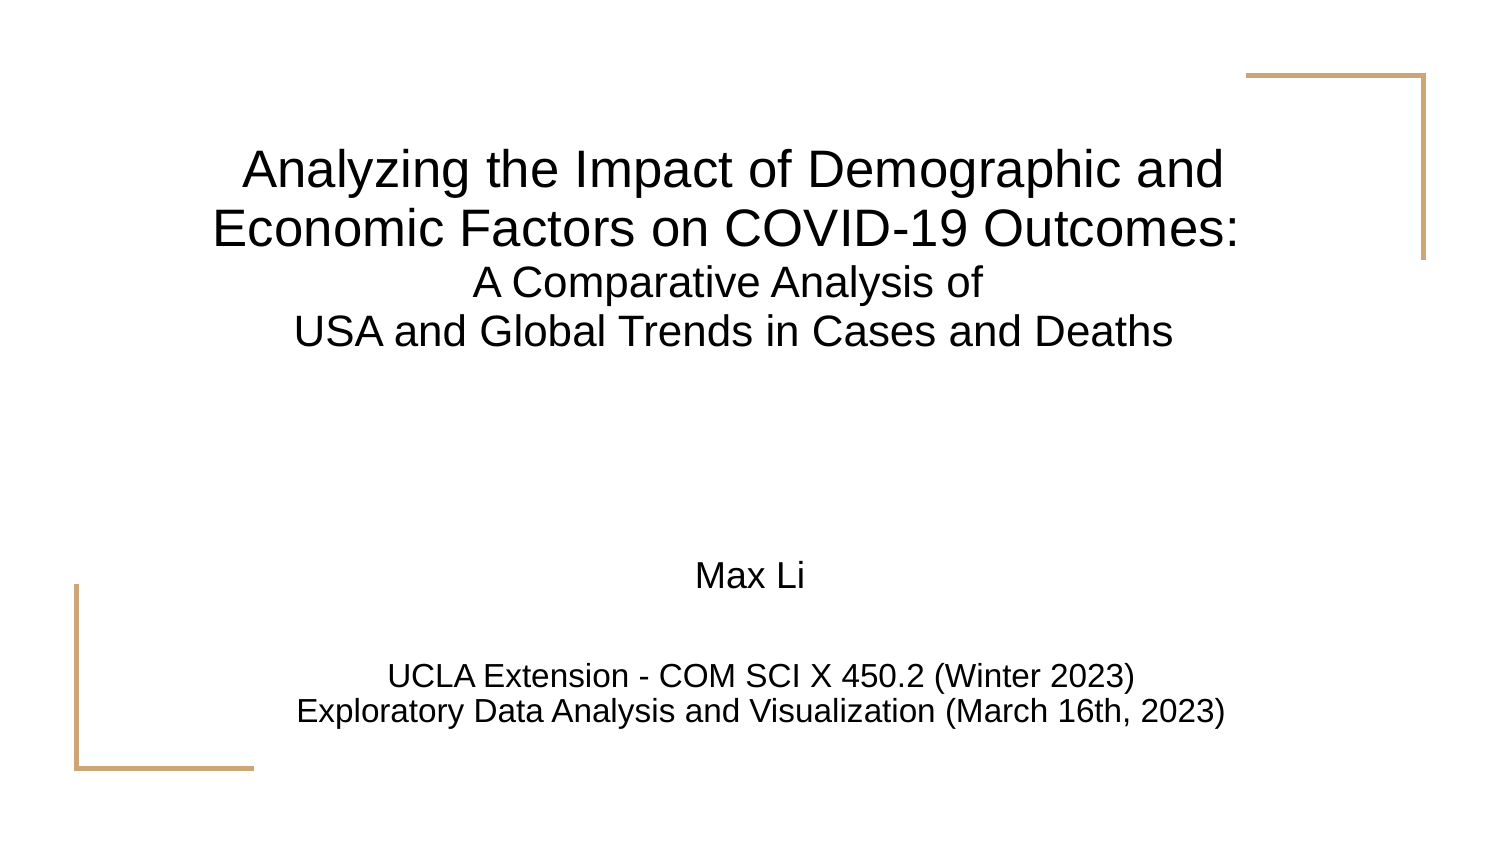

# Analyzing the Impact of Demographic and Economic Factors on COVID-19 Outcomes:
A Comparative Analysis of
USA and Global Trends in Cases and Deaths
Max Li
UCLA Extension - COM SCI X 450.2 (Winter 2023)
Exploratory Data Analysis and Visualization (March 16th, 2023)